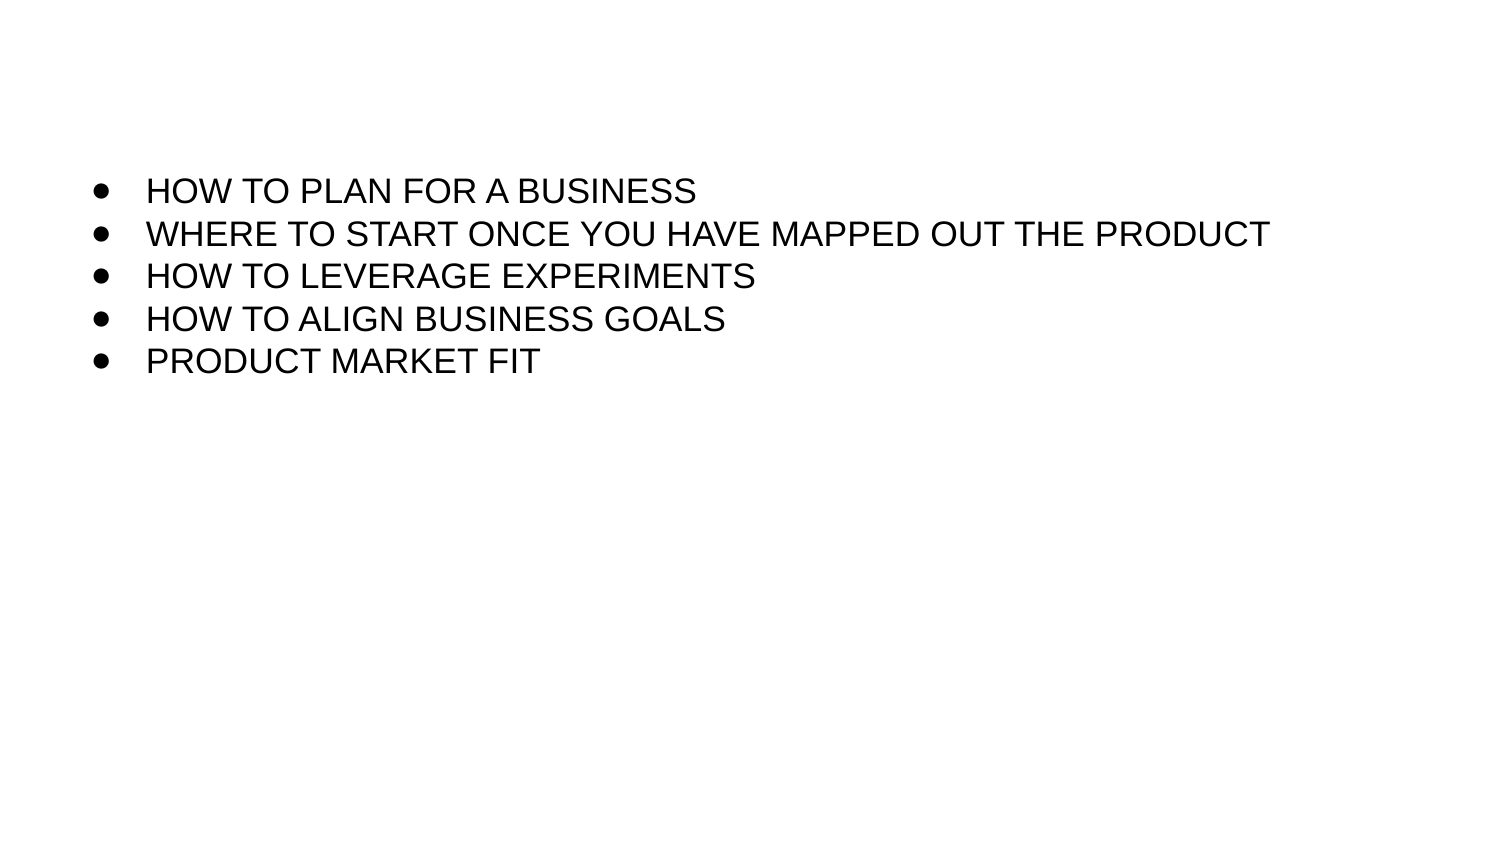

HOW TO PLAN FOR A BUSINESS
WHERE TO START ONCE YOU HAVE MAPPED OUT THE PRODUCT
HOW TO LEVERAGE EXPERIMENTS
HOW TO ALIGN BUSINESS GOALS
PRODUCT MARKET FIT